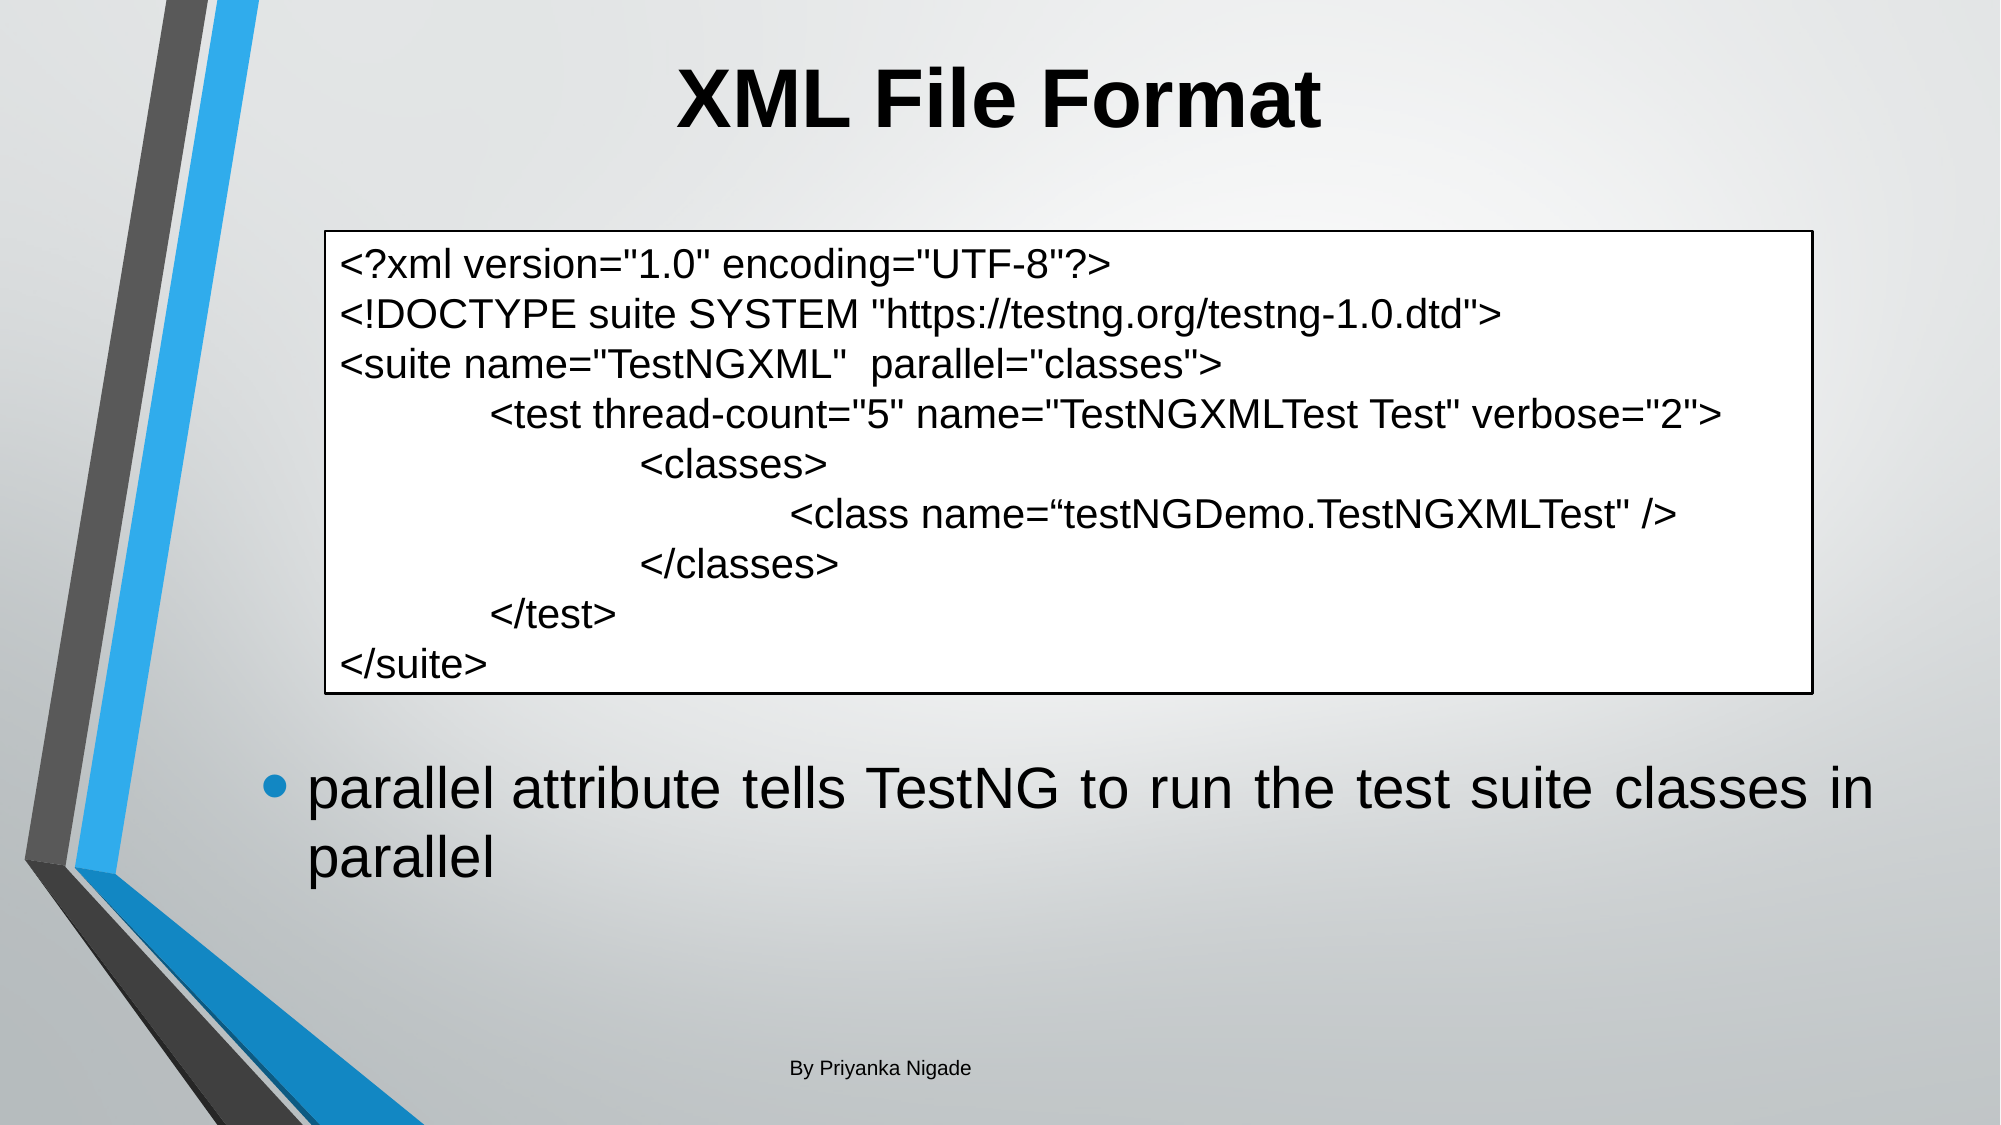

# XML File Format
<?xml version="1.0" encoding="UTF-8"?>
<!DOCTYPE suite SYSTEM "https://testng.org/testng-1.0.dtd">
<suite name="TestNGXML"  parallel="classes">
	<test thread-count="5" name="TestNGXMLTest Test" verbose="2">
		<classes>
			<class name=“testNGDemo.TestNGXMLTest" />
		</classes>
	</test>
</suite>
parallel attribute tells TestNG to run the test suite classes in parallel

By Priyanka Nigade